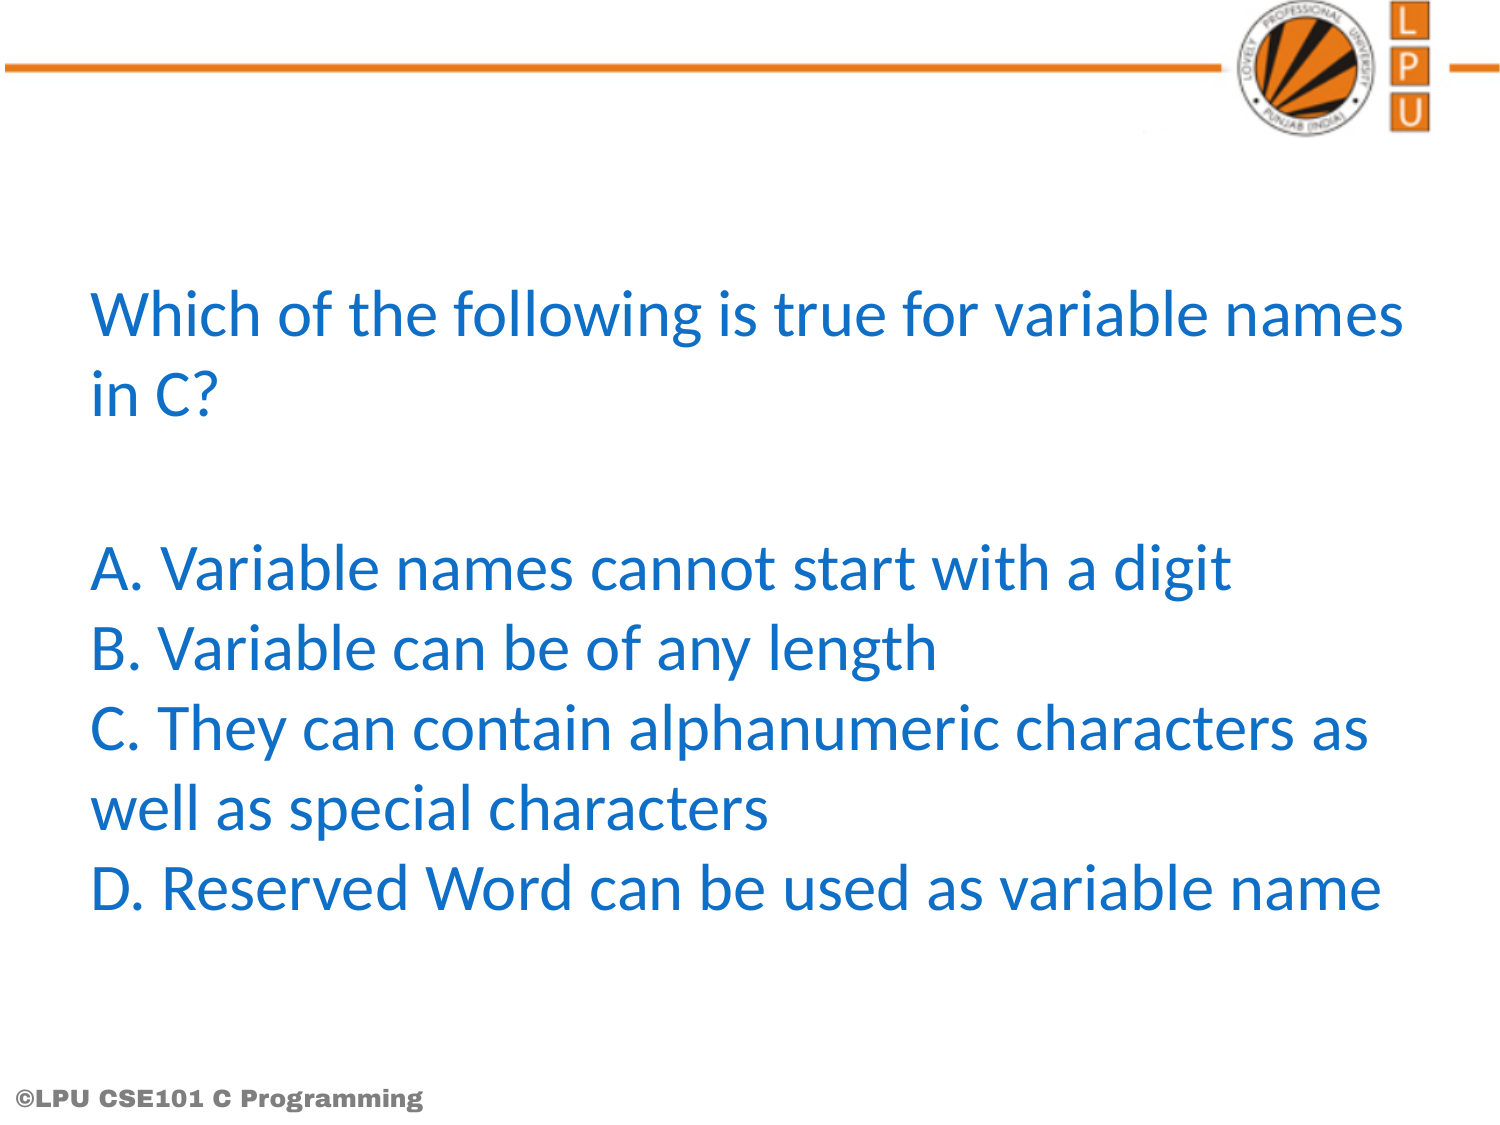

#
Which of the following is true for variable names in C?
A. Variable names cannot start with a digit
B. Variable can be of any length
C. They can contain alphanumeric characters as well as special characters
D. Reserved Word can be used as variable name